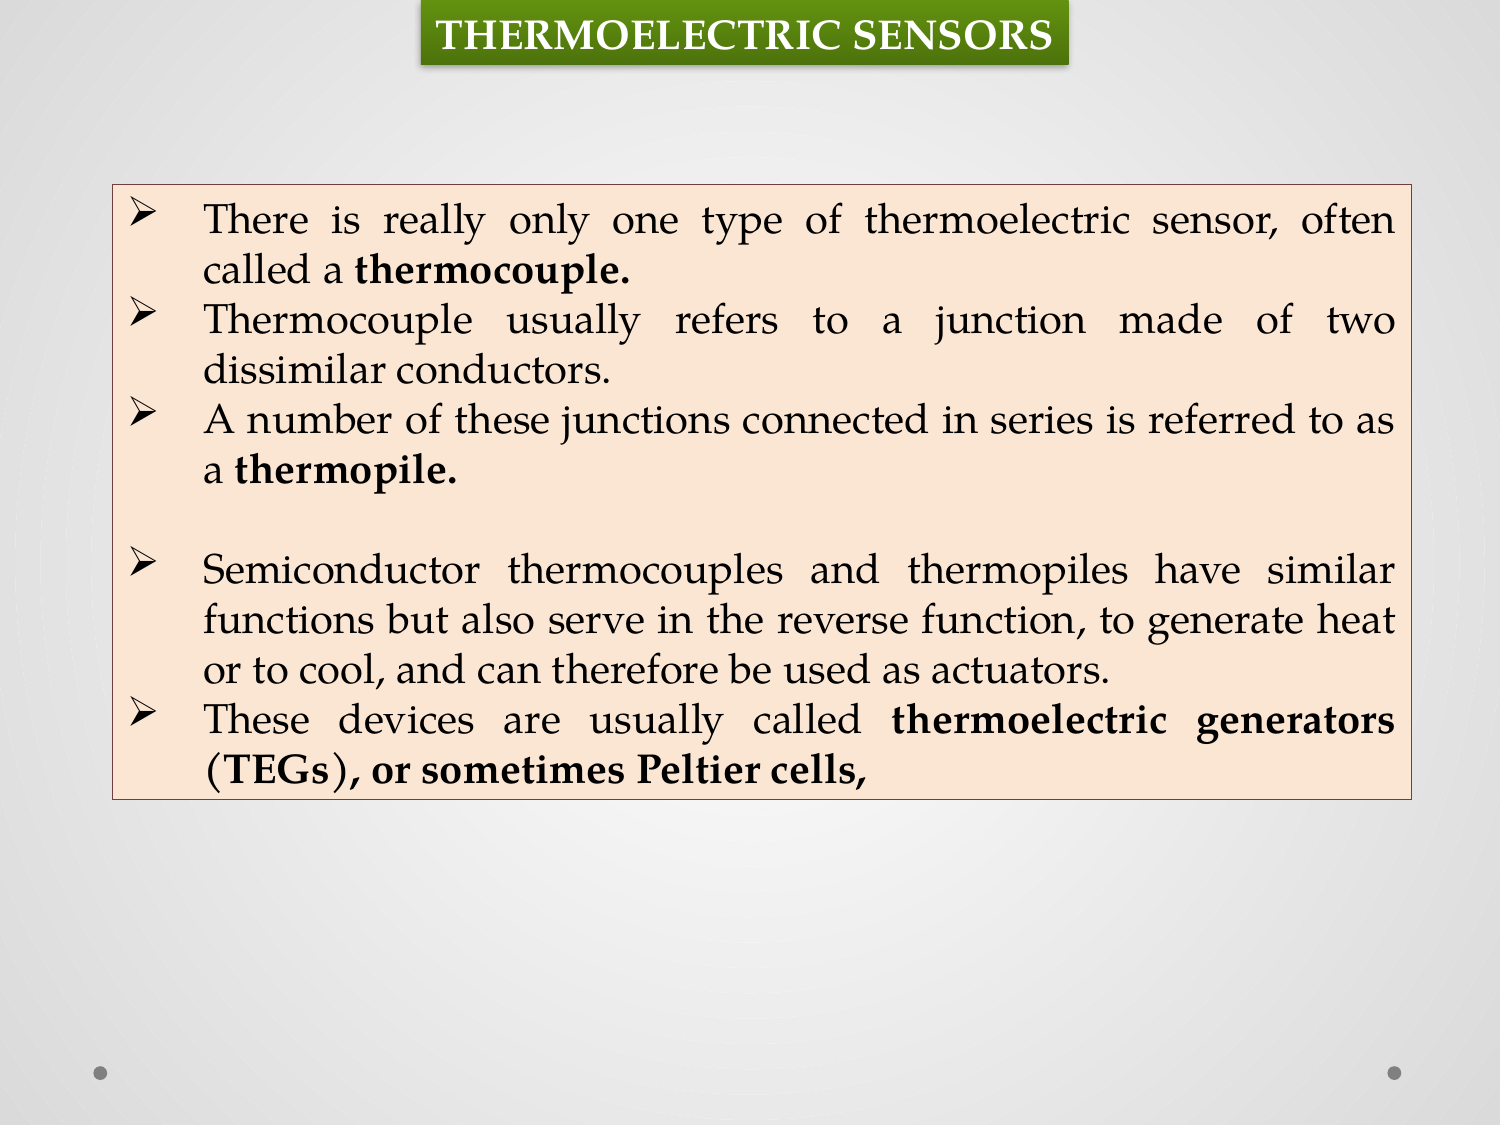

THERMOELECTRIC SENSORS
There is really only one type of thermoelectric sensor, often called a thermocouple.
Thermocouple usually refers to a junction made of two dissimilar conductors.
A number of these junctions connected in series is referred to as a thermopile.

Semiconductor thermocouples and thermopiles have similar functions but also serve in the reverse function, to generate heat or to cool, and can therefore be used as actuators.
These devices are usually called thermoelectric generators (TEGs), or sometimes Peltier cells,